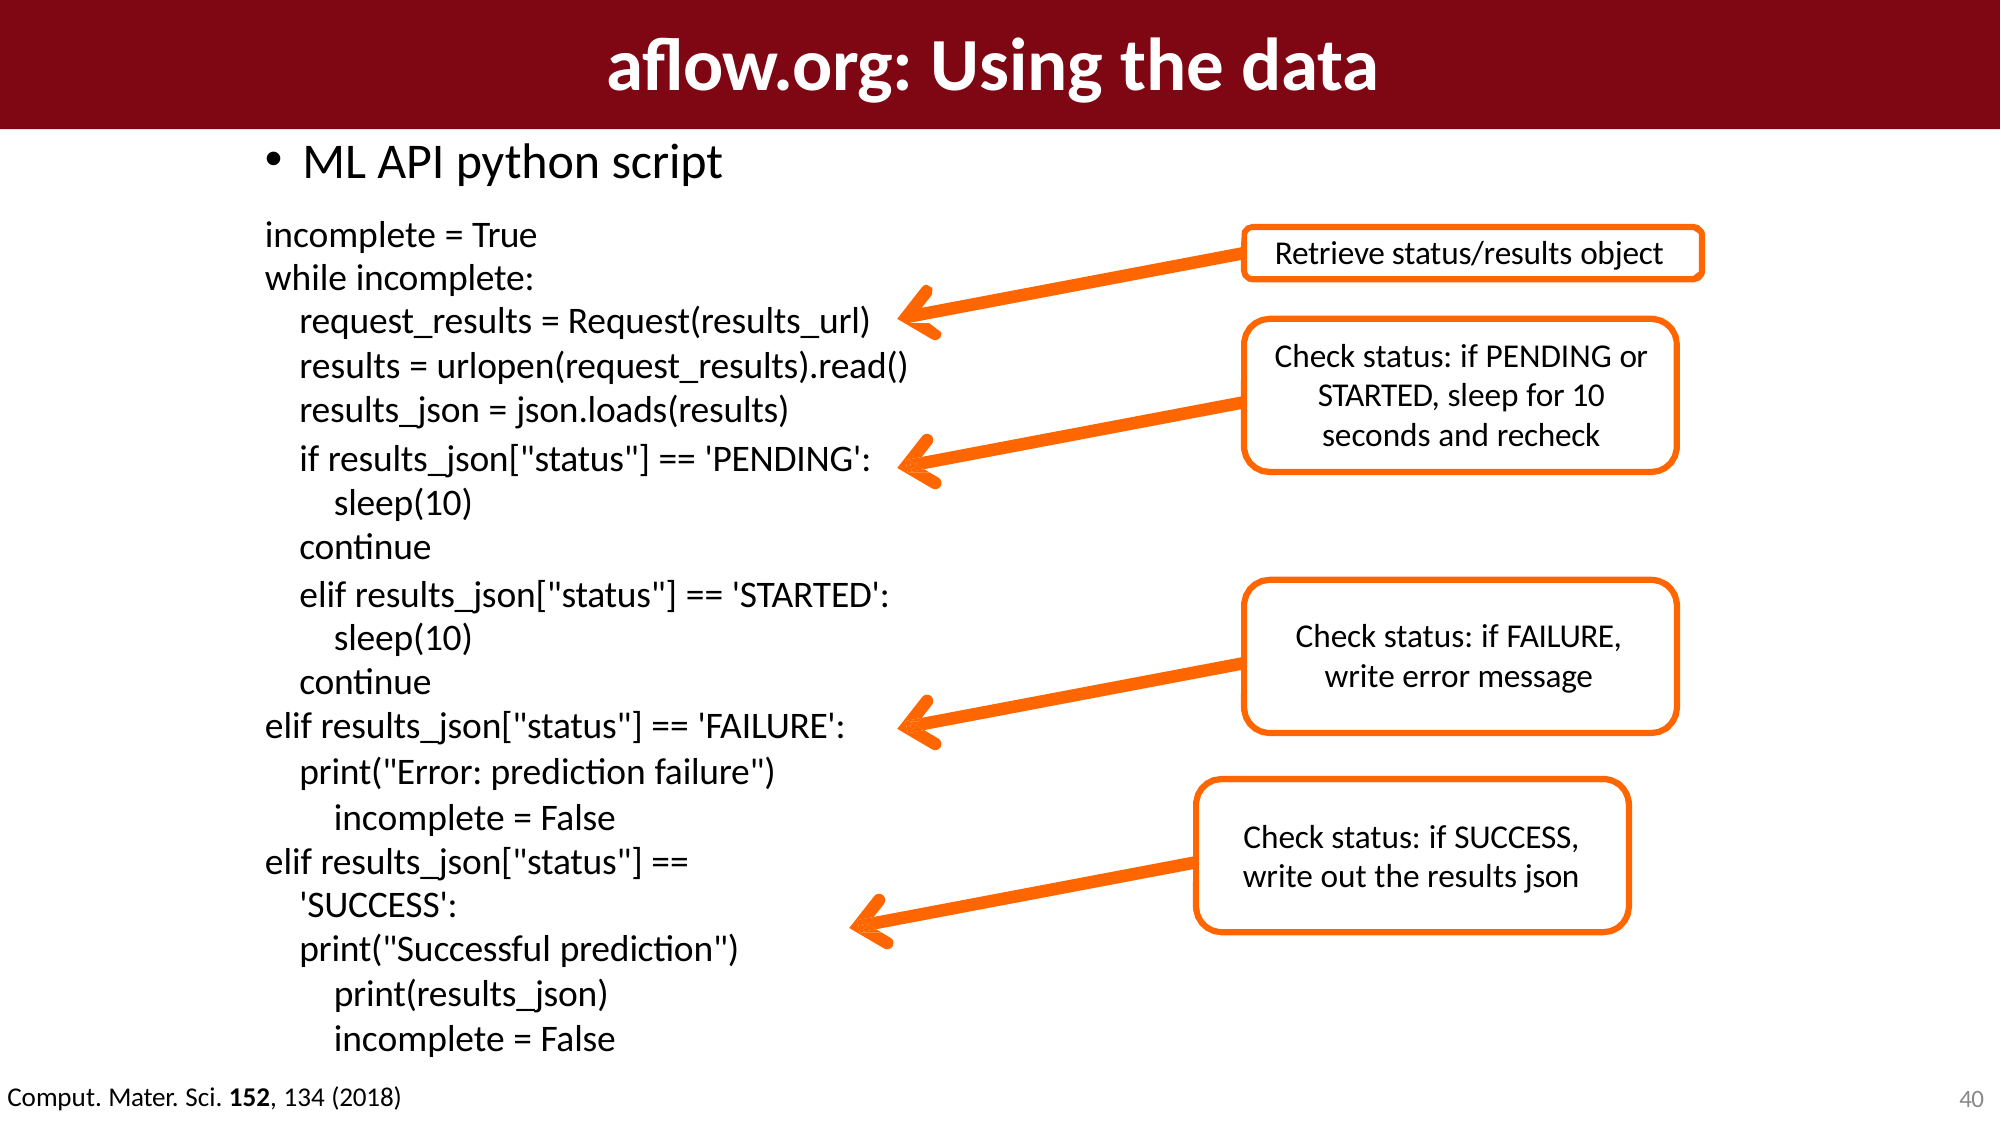

# aflow.org: Using the data
AFLOW-ML API: Example
ML API python script
incomplete = True while incomplete:
request_results = Request(results_url) results = urlopen(request_results).read() results_json = json.loads(results)
if results_json["status"] == 'PENDING': sleep(10)
continue
elif results_json["status"] == 'STARTED': sleep(10)
continue
elif results_json["status"] == 'FAILURE':
print("Error: prediction failure") incomplete = False
elif results_json["status"] == 'SUCCESS':
print("Successful prediction") print(results_json) incomplete = False

Retrieve status/results object

Check status: if PENDING or STARTED, sleep for 10 seconds and recheck

Check status: if FAILURE, write error message

Check status: if SUCCESS, write out the results json

Comput. Mater. Sci. 152, 134 (2018)
40